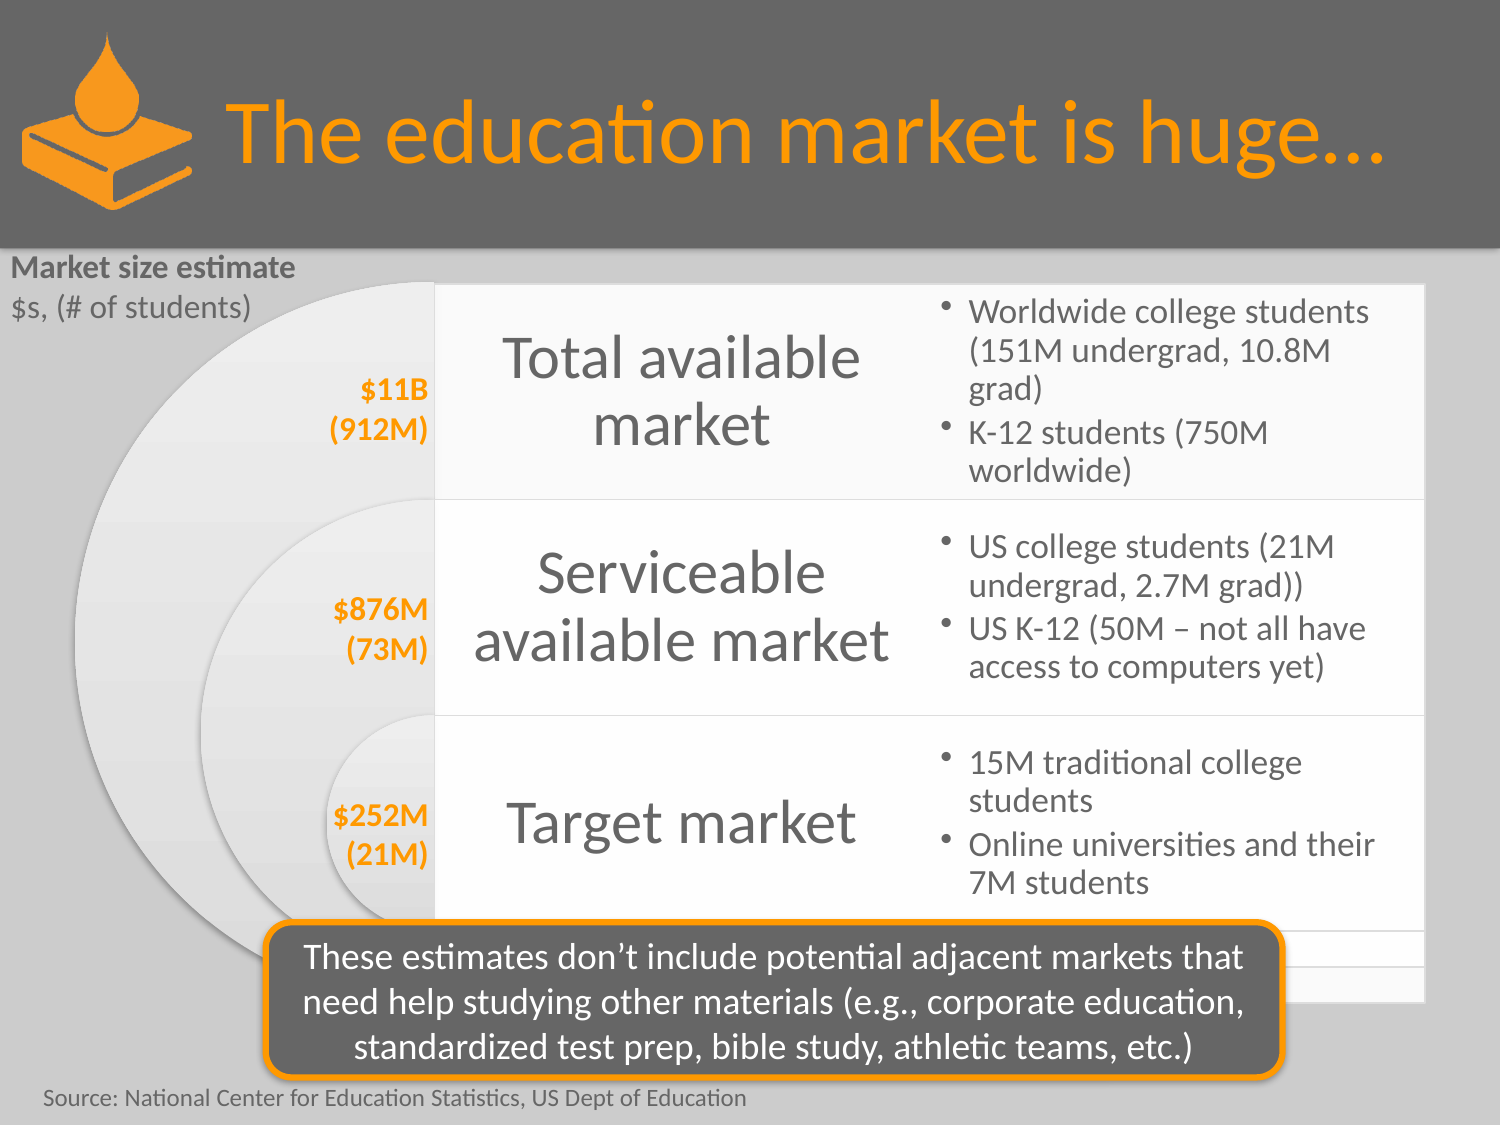

# The education market is huge…
Market size estimate
$s, (# of students)
Total available market
Serviceable available market
Target market
Worldwide college students (151M undergrad, 10.8M grad)
K-12 students (750M worldwide)
US college students (21M undergrad, 2.7M grad))
US K-12 (50M – not all have access to computers yet)
15M traditional college students
Online universities and their 7M students
$11B
(912M)
$876M
(73M)
$252M
(21M)
These estimates don’t include potential adjacent markets that need help studying other materials (e.g., corporate education, standardized test prep, bible study, athletic teams, etc.)
Source: National Center for Education Statistics, US Dept of Education